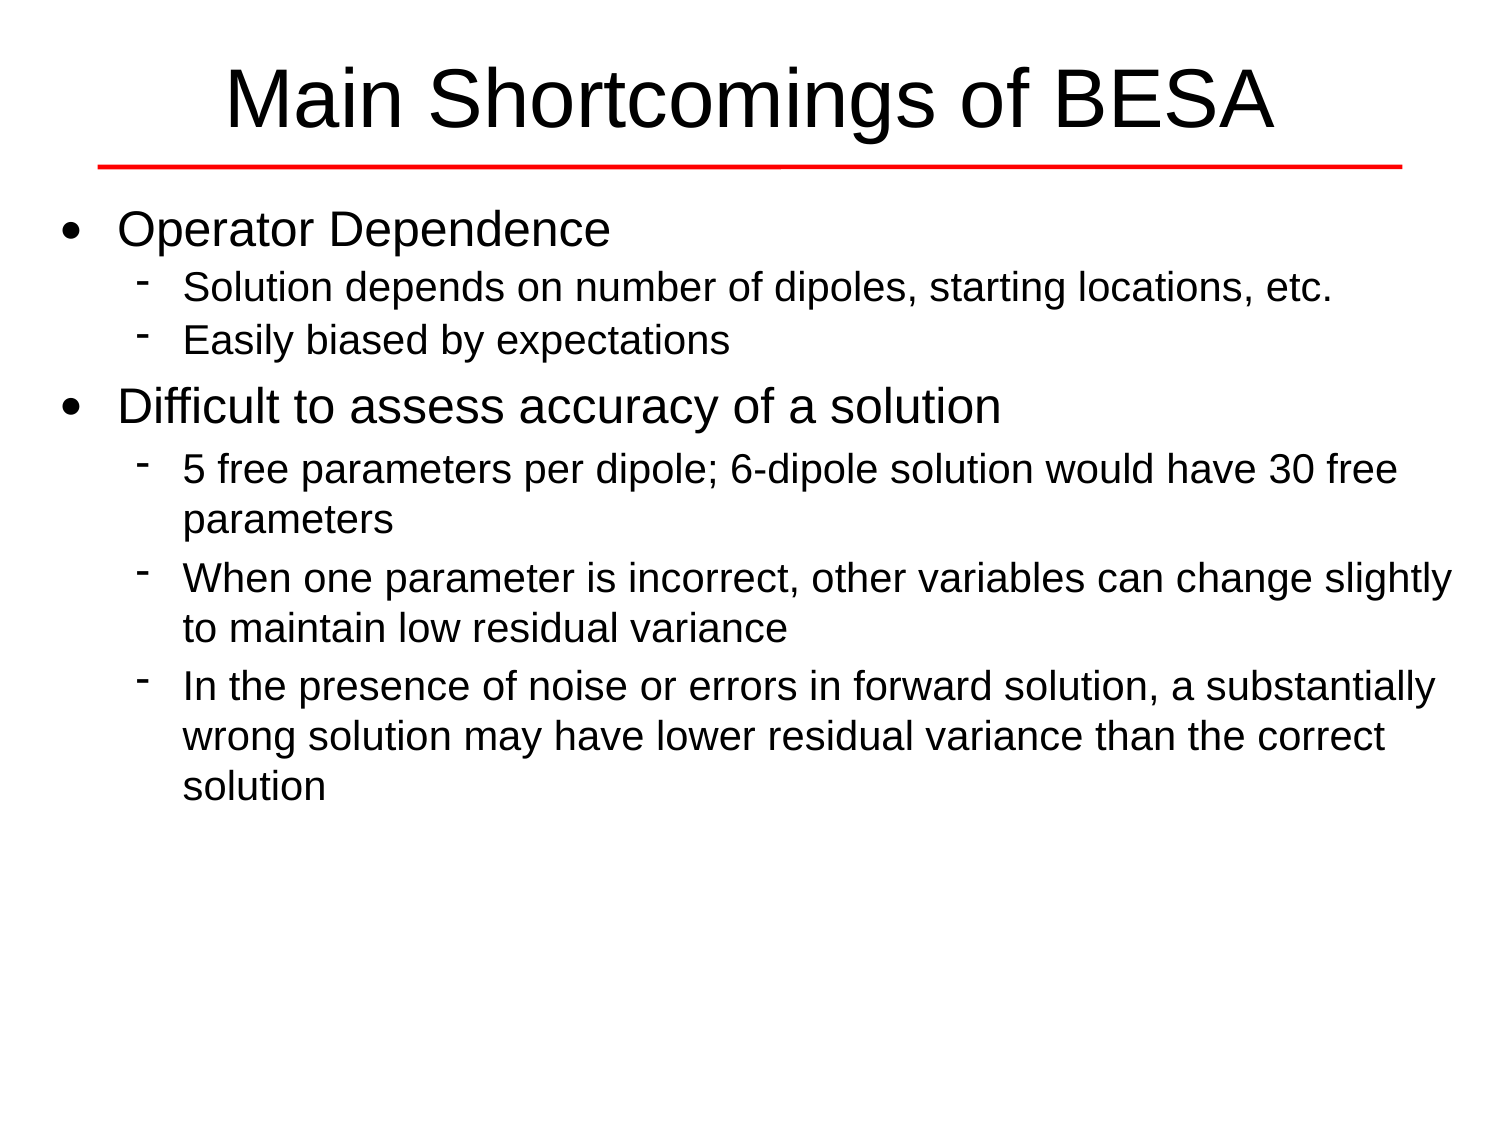

# Main Shortcomings of BESA

Operator Dependence
Solution depends on number of dipoles, starting locations, etc.
Easily biased by expectations
Difficult to assess accuracy of a solution
5 free parameters per dipole; 6-dipole solution would have 30 free parameters
When one parameter is incorrect, other variables can change slightly to maintain low residual variance
In the presence of noise or errors in forward solution, a substantially wrong solution may have lower residual variance than the correct solution